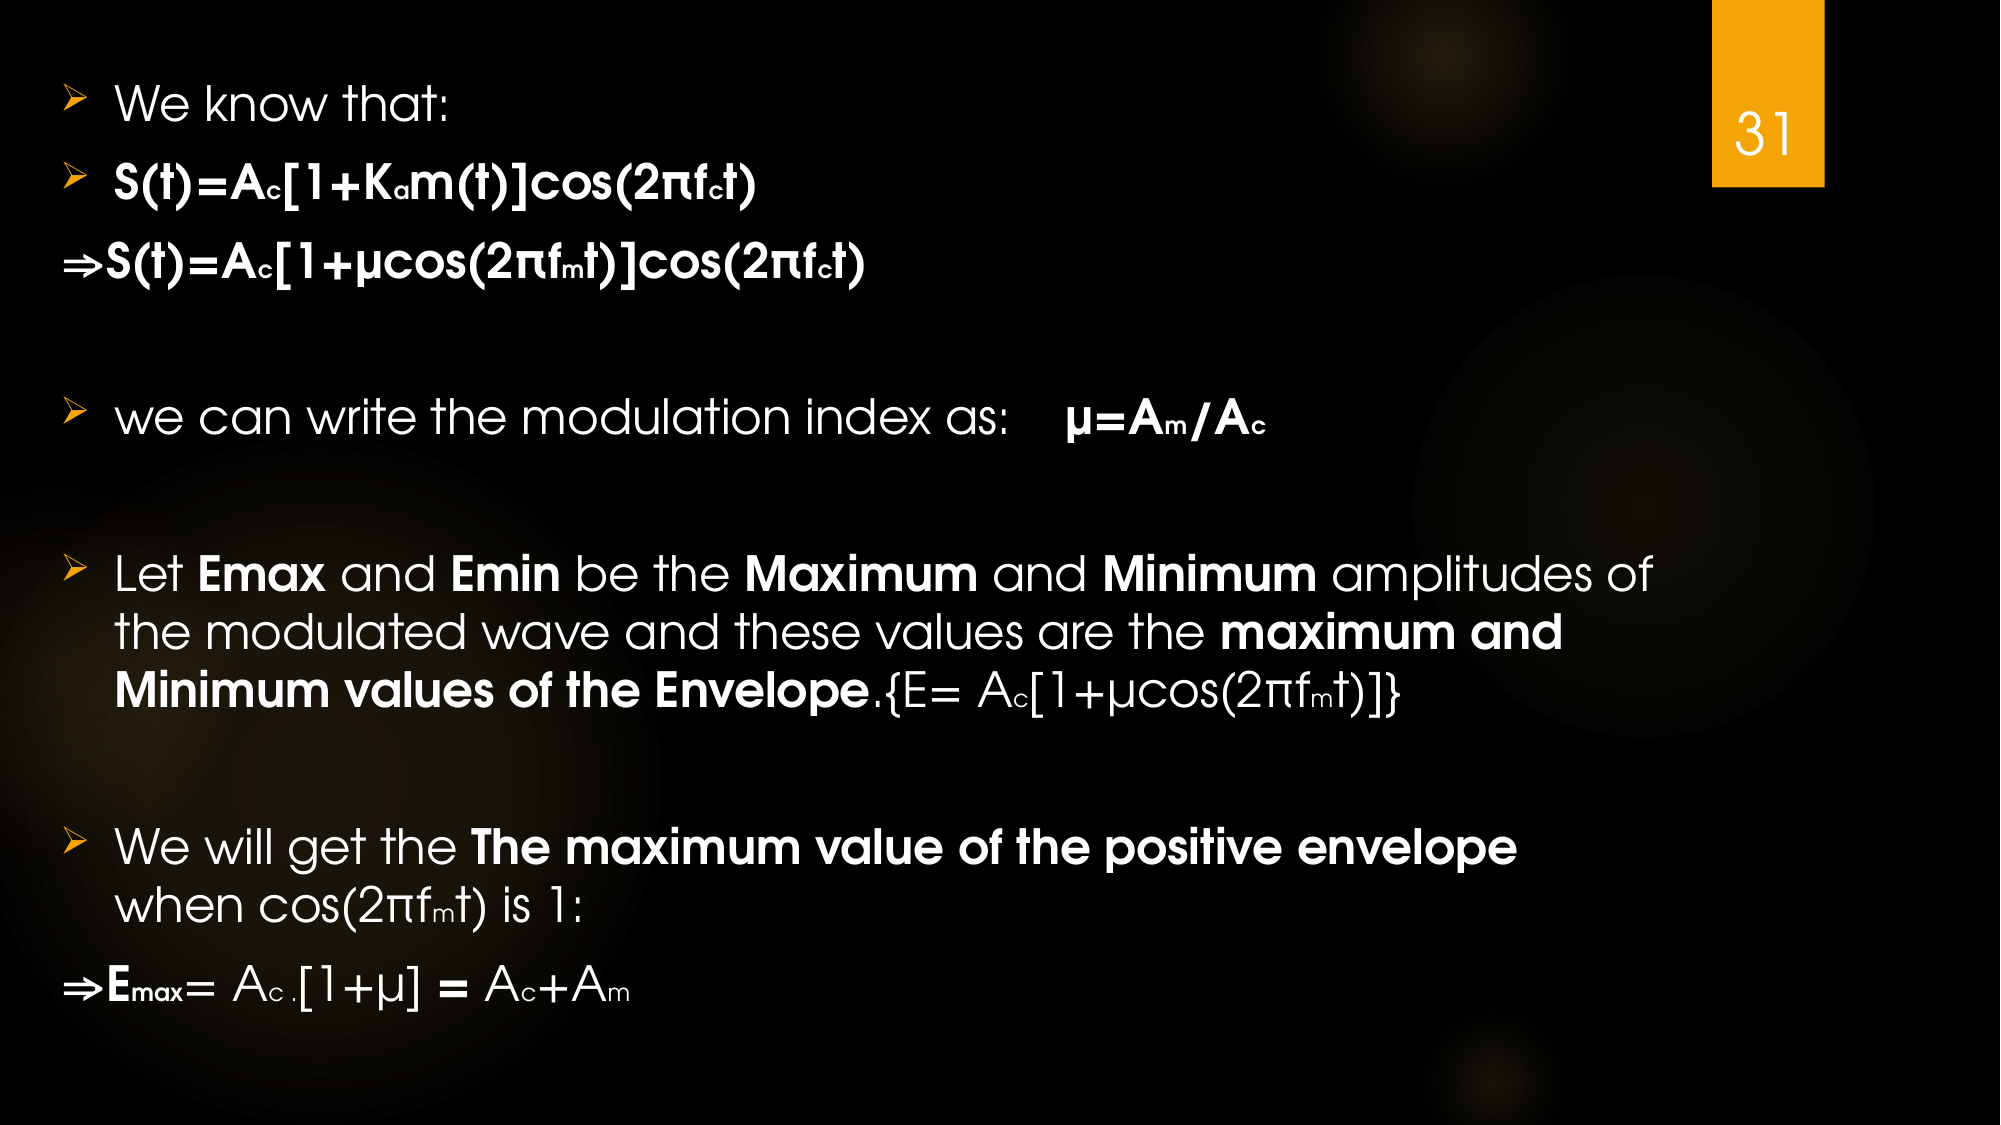

31
We know that:
S(t)=Ac[1+Kam(t)]cos(2πfct)
⇒S(t)=Ac[1+μcos(2πfmt)]cos(2πfct)

we can write the modulation index as:    μ=Am/Ac

Let Emax and Emin be the Maximum and Minimum amplitudes of the modulated wave and these values are the maximum and Minimum values of the Envelope.{E= Ac[1+μcos(2πfmt)]}

We will get the The maximum value of the positive envelope when cos(2πfmt) is 1:
⇒Emax= Ac .[1+μ] = Ac+Am